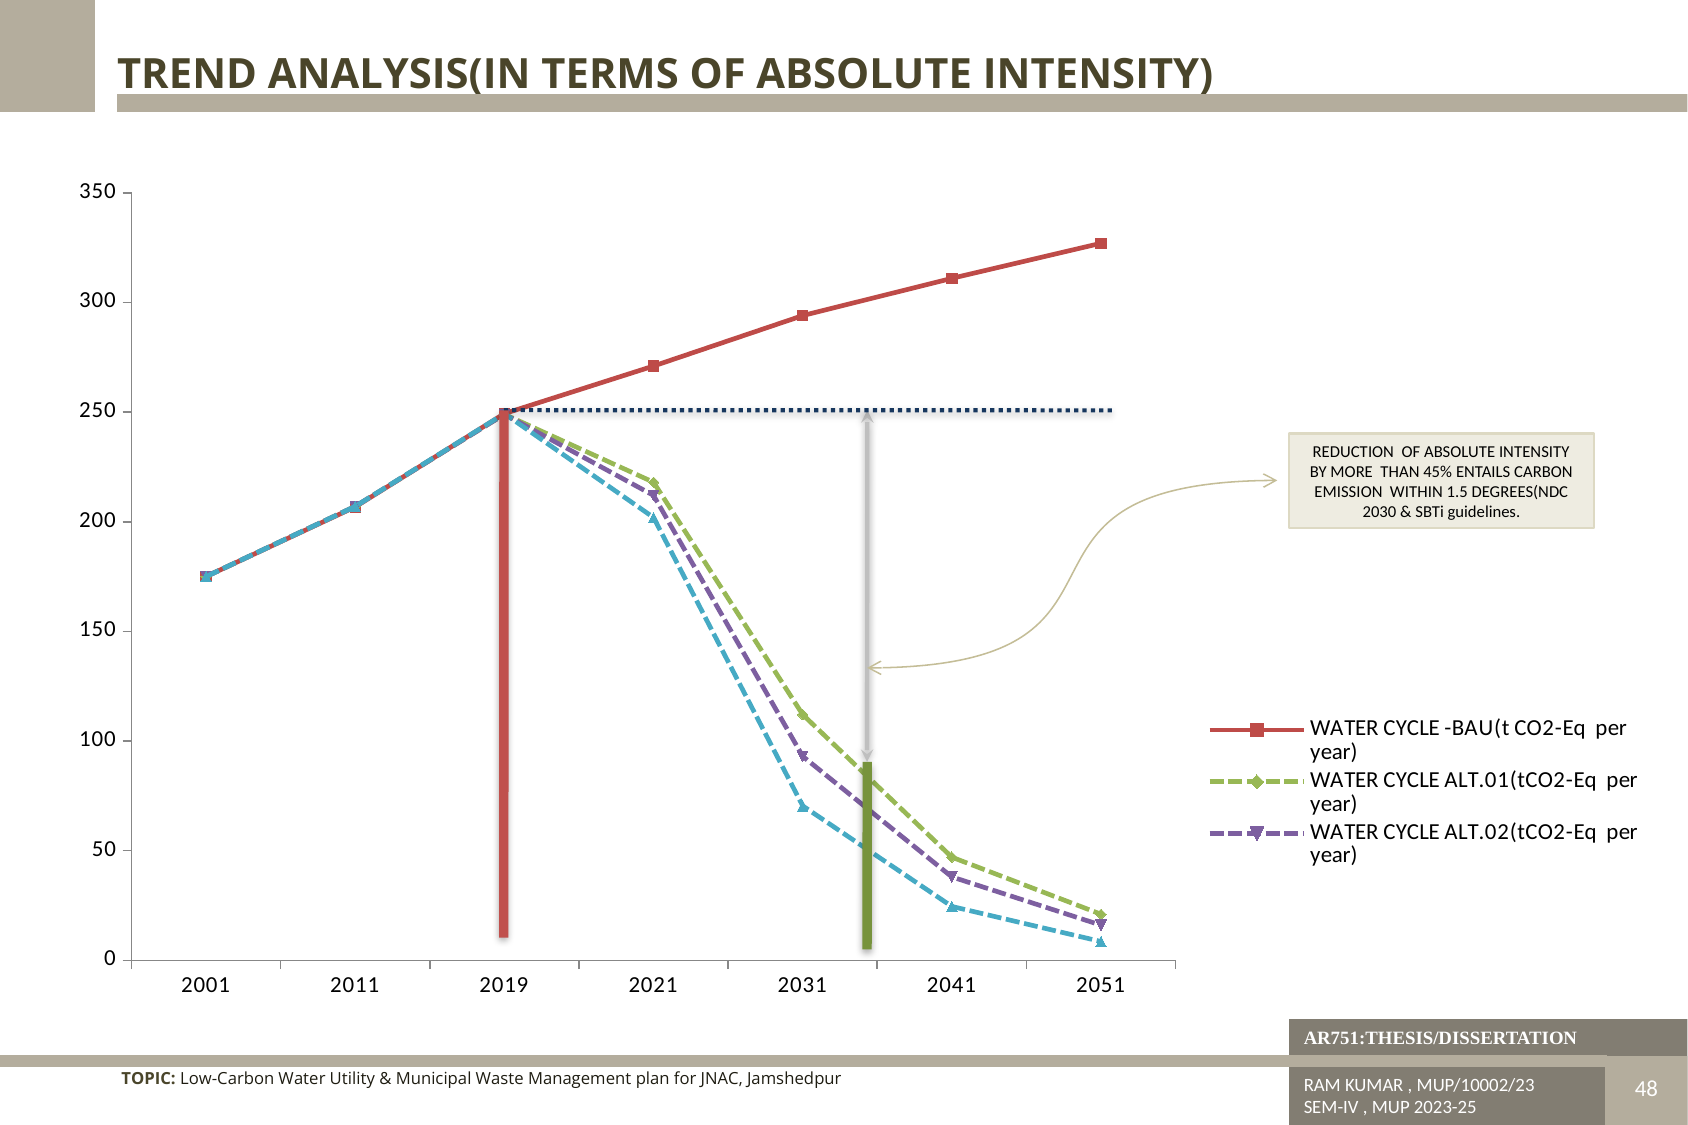

TREND ANALYSIS(IN TERMS OF ABSOLUTE INTENSITY)

[unsupported chart]

REDUCTION  OF ABSOLUTE INTENSITY BY MORE  THAN 45% ENTAILS CARBON EMISSION  WITHIN 1.5 DEGREES(NDC 2030 & SBTi guidelines.

AR751:THESIS/DISSERTATION

TOPIC: Low-Carbon Water Utility & Municipal Waste Management plan for JNAC, Jamshedpur

RAM KUMAR , MUP/10002/23
SEM-IV , MUP 2023-25

DISSERTATION & PLANNING SEMINAR

48